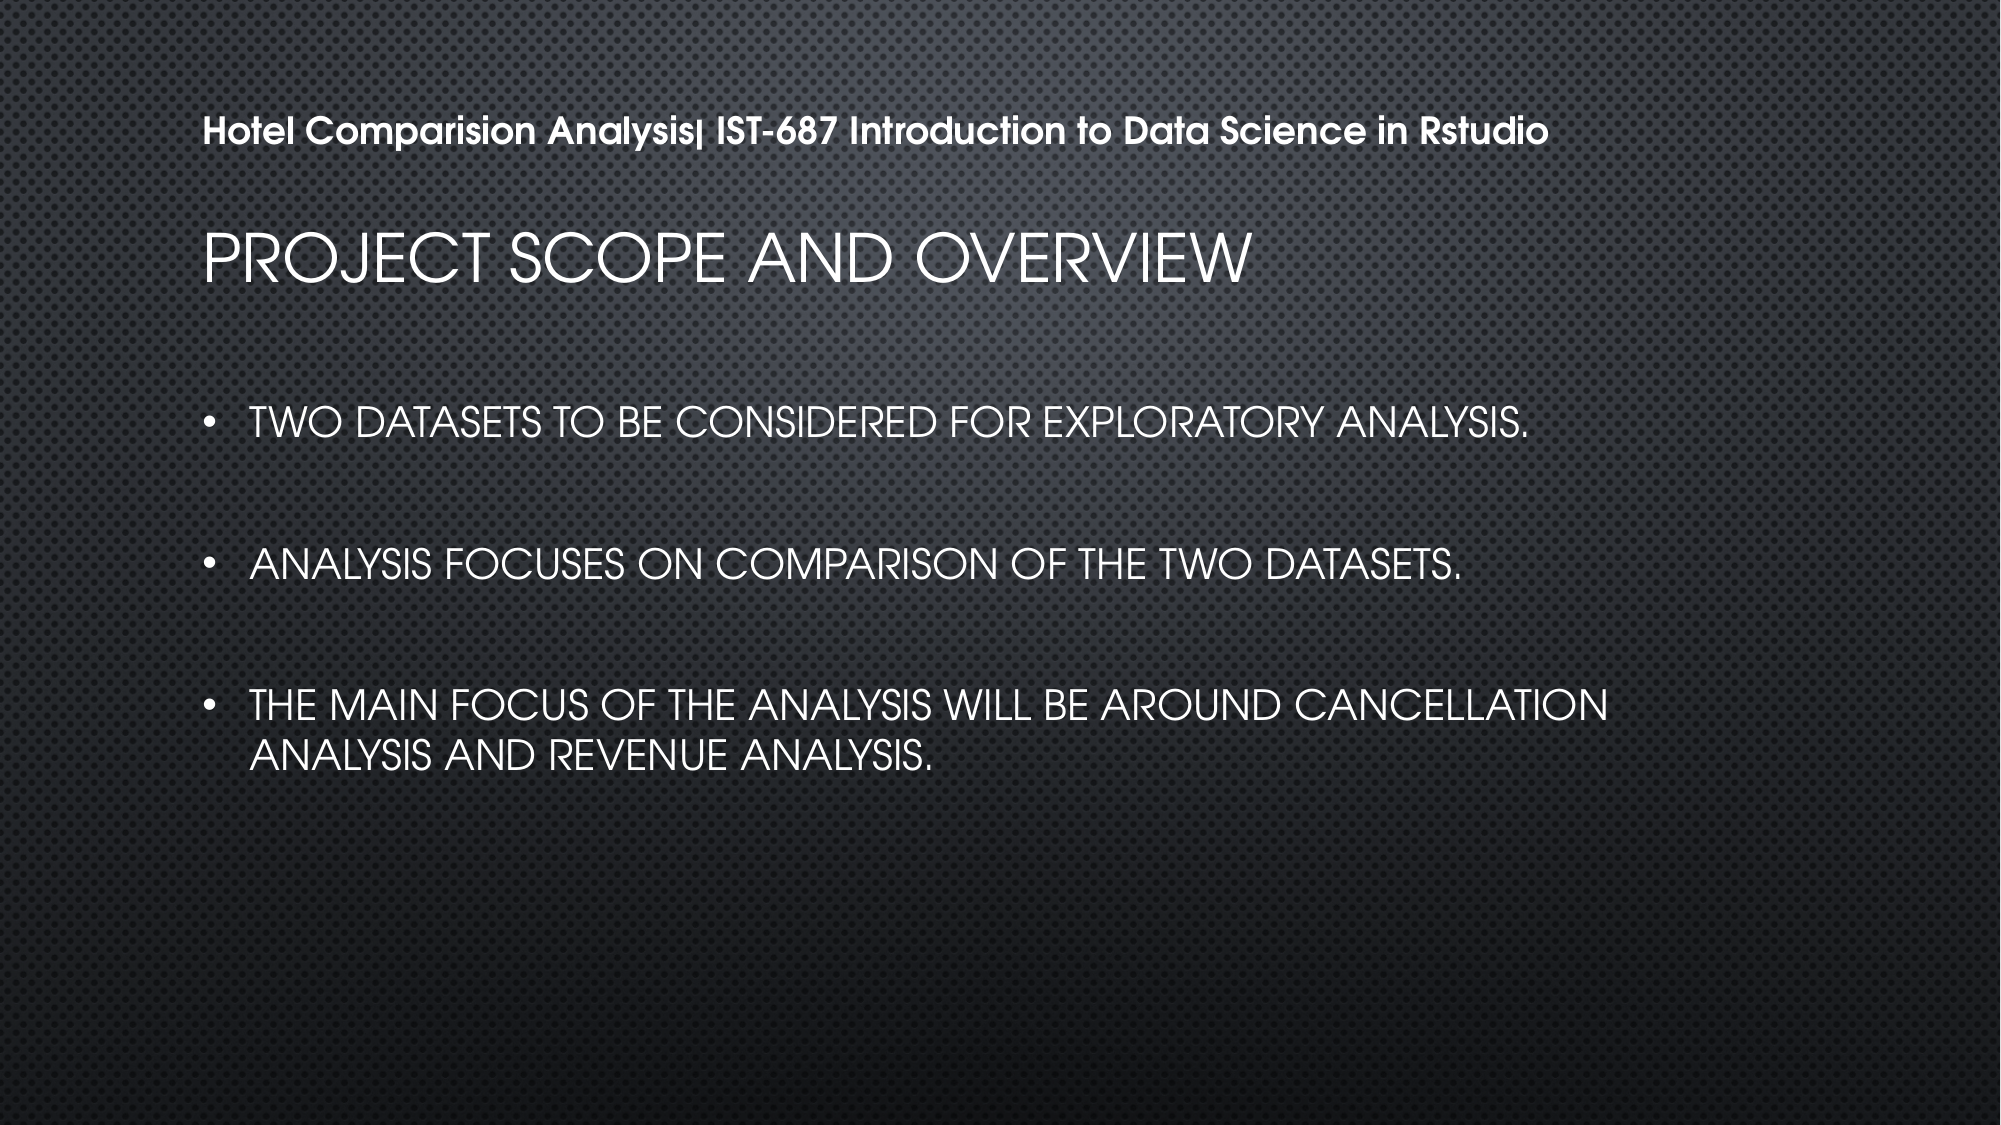

Hotel Comparision Analysis| IST-687 Introduction to Data Science in Rstudio
# Project Scope and Overview
Two datasets to be considered for exploratory analysis.

Analysis focuses on comparison of the two datasets.

The main focus of the analysis will be around Cancellation analysis and revenue analysis.